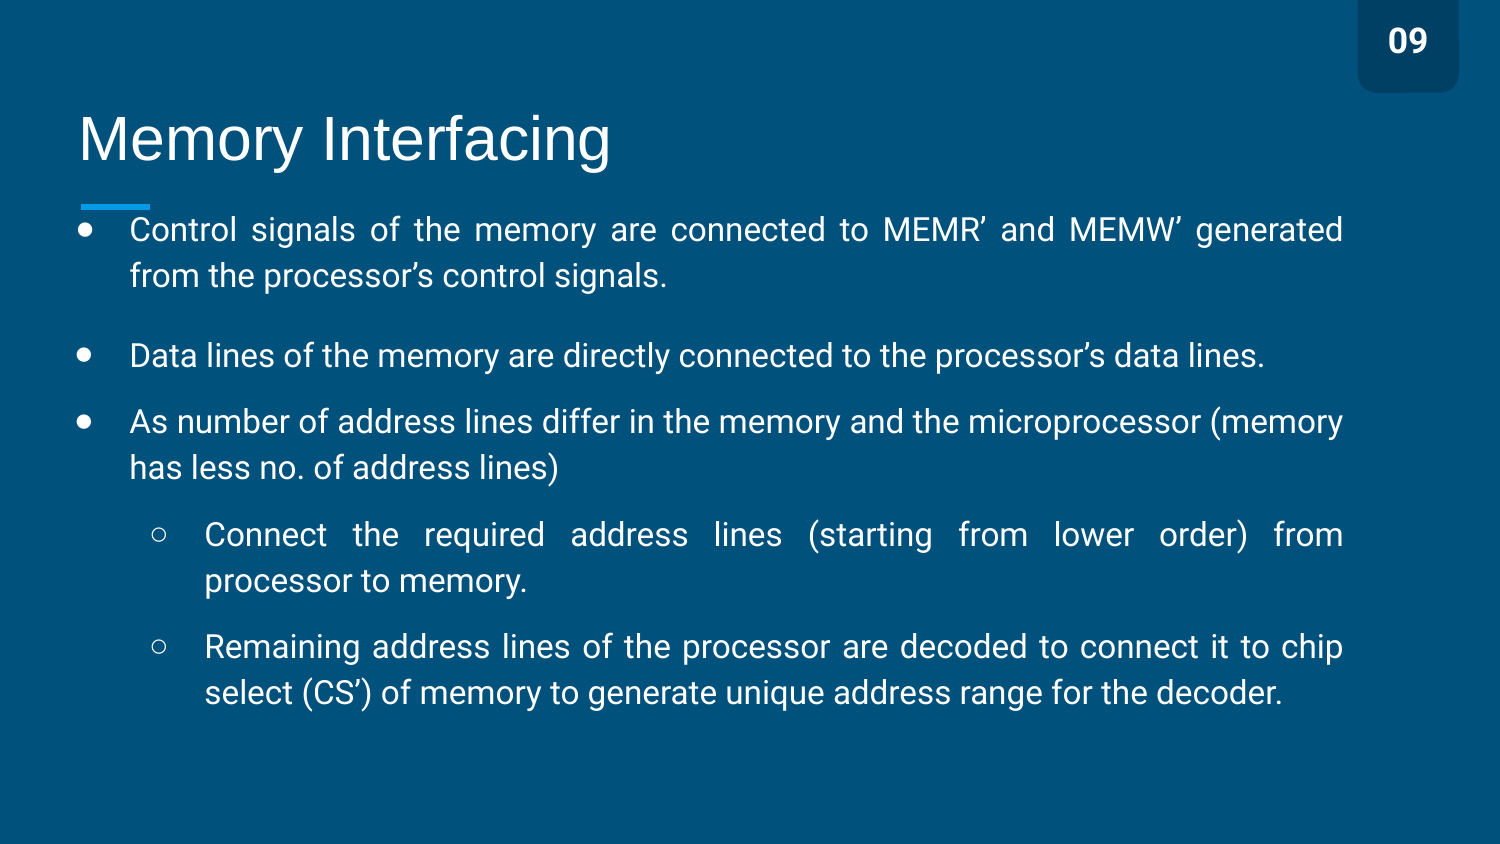

09
# Memory Interfacing
Control signals of the memory are connected to MEMR’ and MEMW’ generated from the processor’s control signals.
Data lines of the memory are directly connected to the processor’s data lines.
As number of address lines differ in the memory and the microprocessor (memory has less no. of address lines)
Connect the required address lines (starting from lower order) from processor to memory.
Remaining address lines of the processor are decoded to connect it to chip select (CS’) of memory to generate unique address range for the decoder.